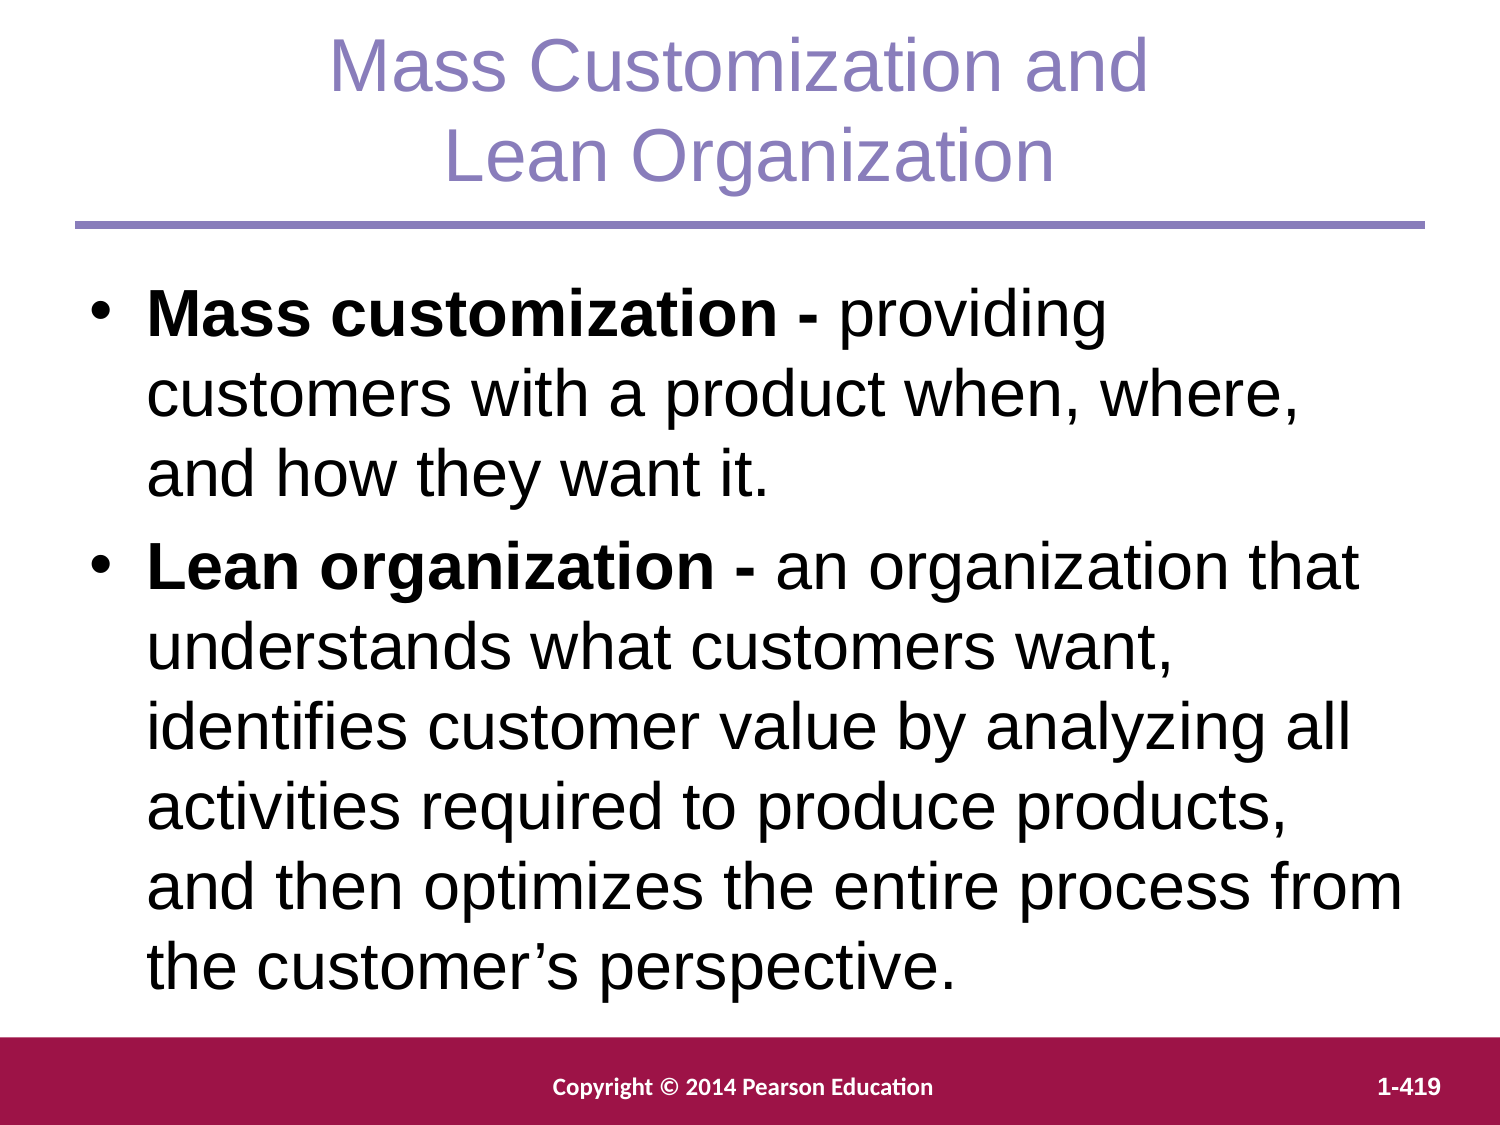

Mass Customization and
Lean Organization
Mass customization - providing customers with a product when, where, and how they want it.
Lean organization - an organization that understands what customers want, identifies customer value by analyzing all activities required to produce products, and then optimizes the entire process from the customer’s perspective.